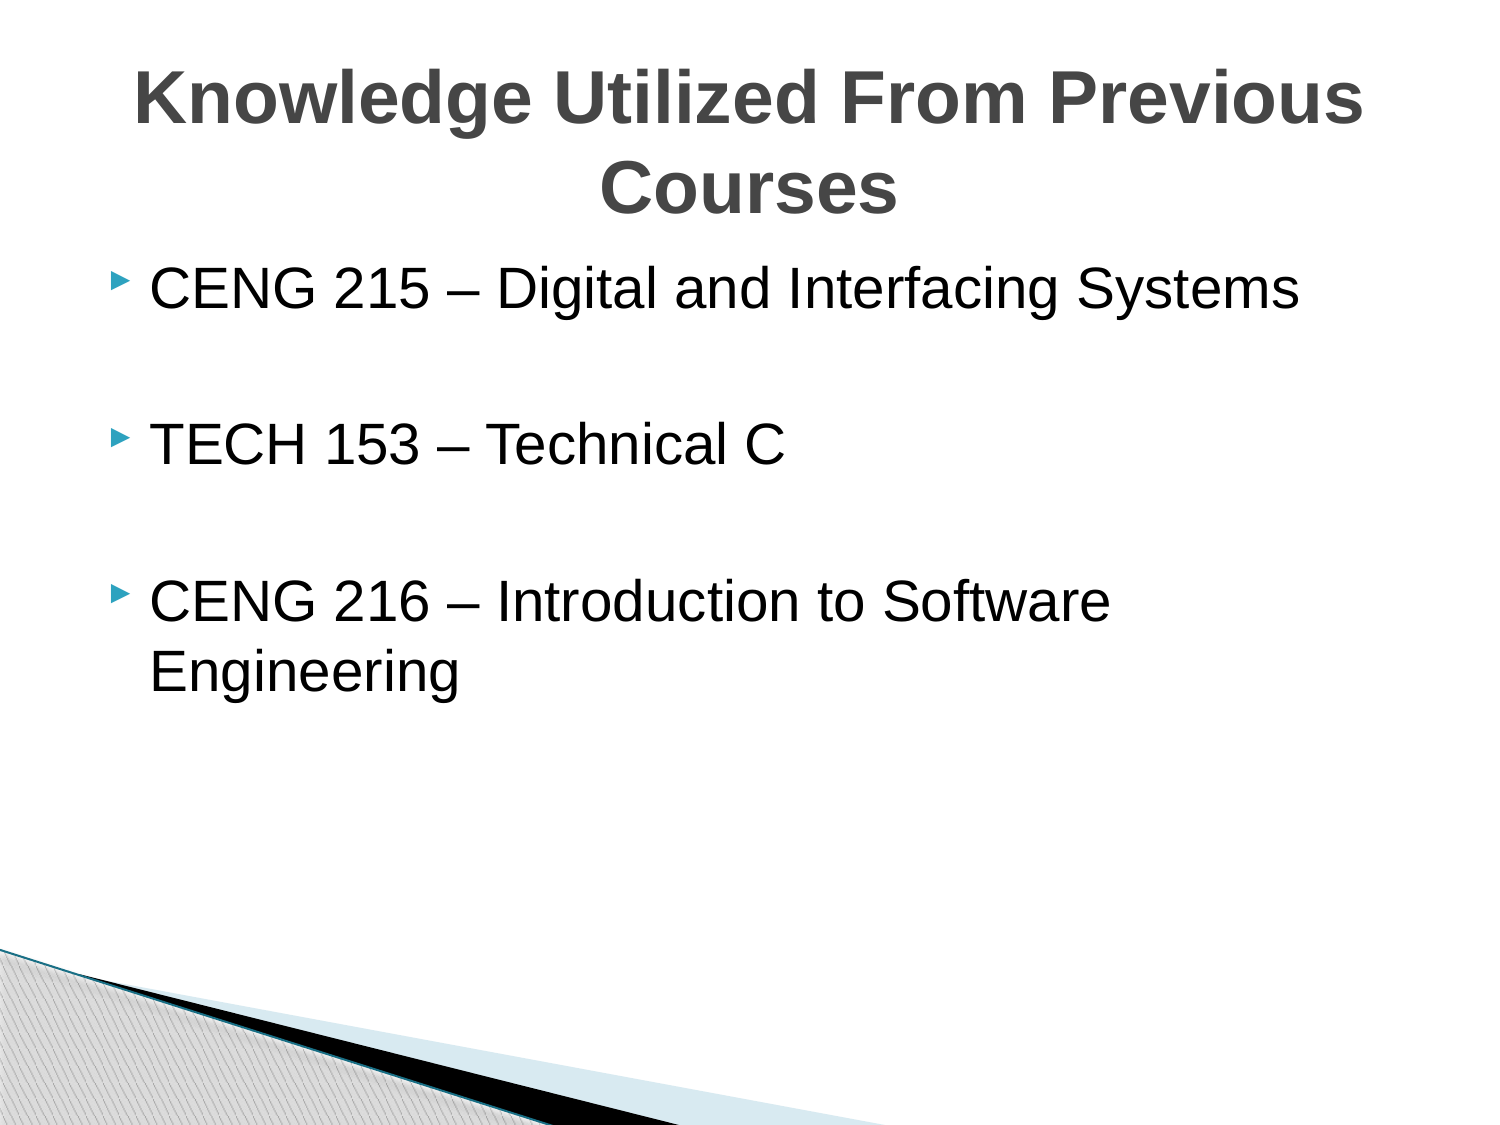

# Knowledge Utilized From Previous Courses
CENG 215 – Digital and Interfacing Systems

TECH 153 – Technical C

CENG 216 – Introduction to Software Engineering